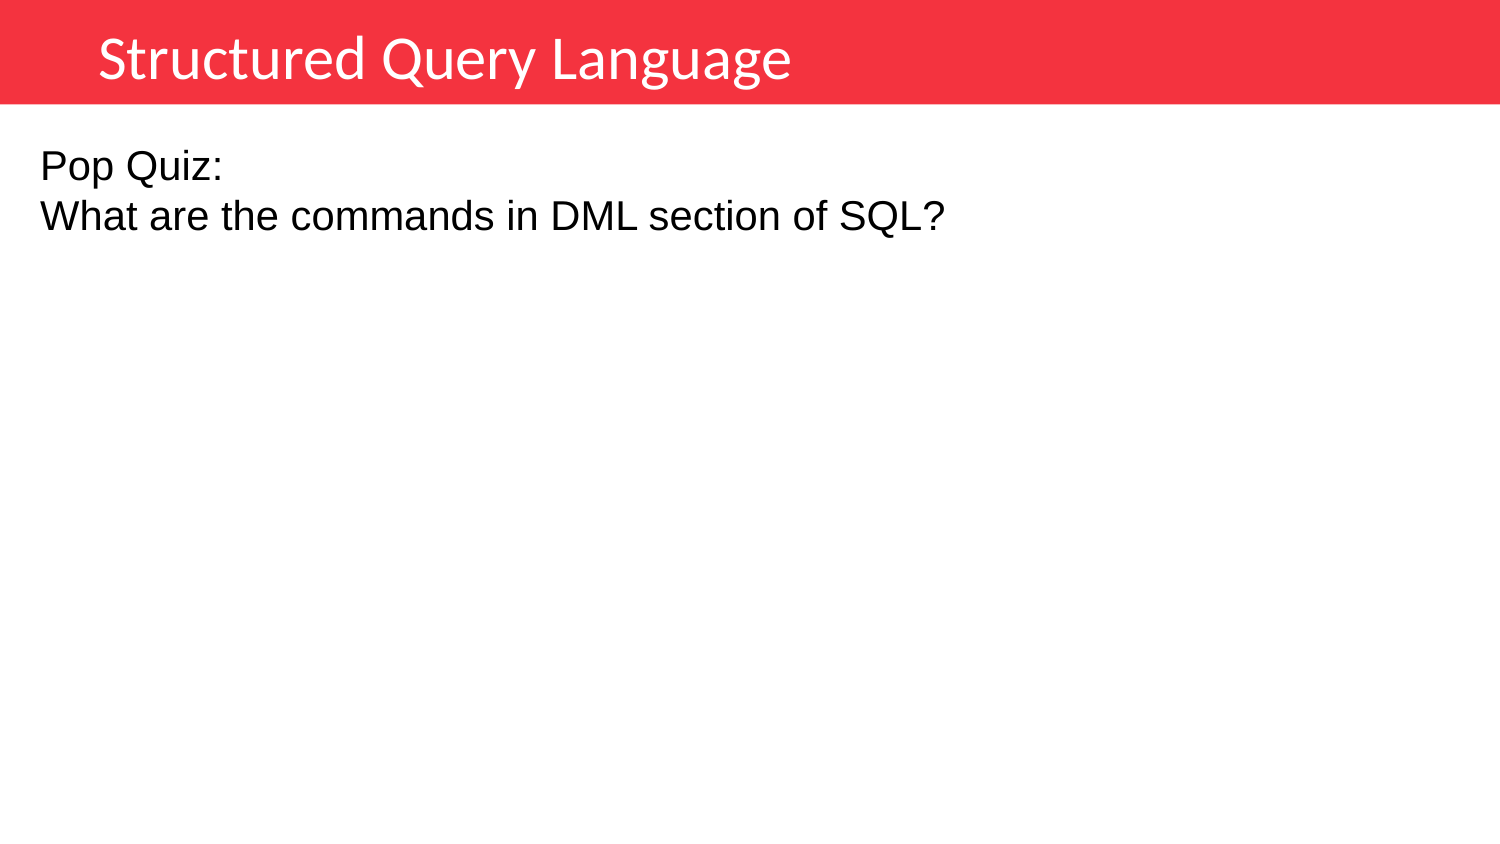

Structured Query Language

Pop Quiz:
What are the commands in DML section of SQL?